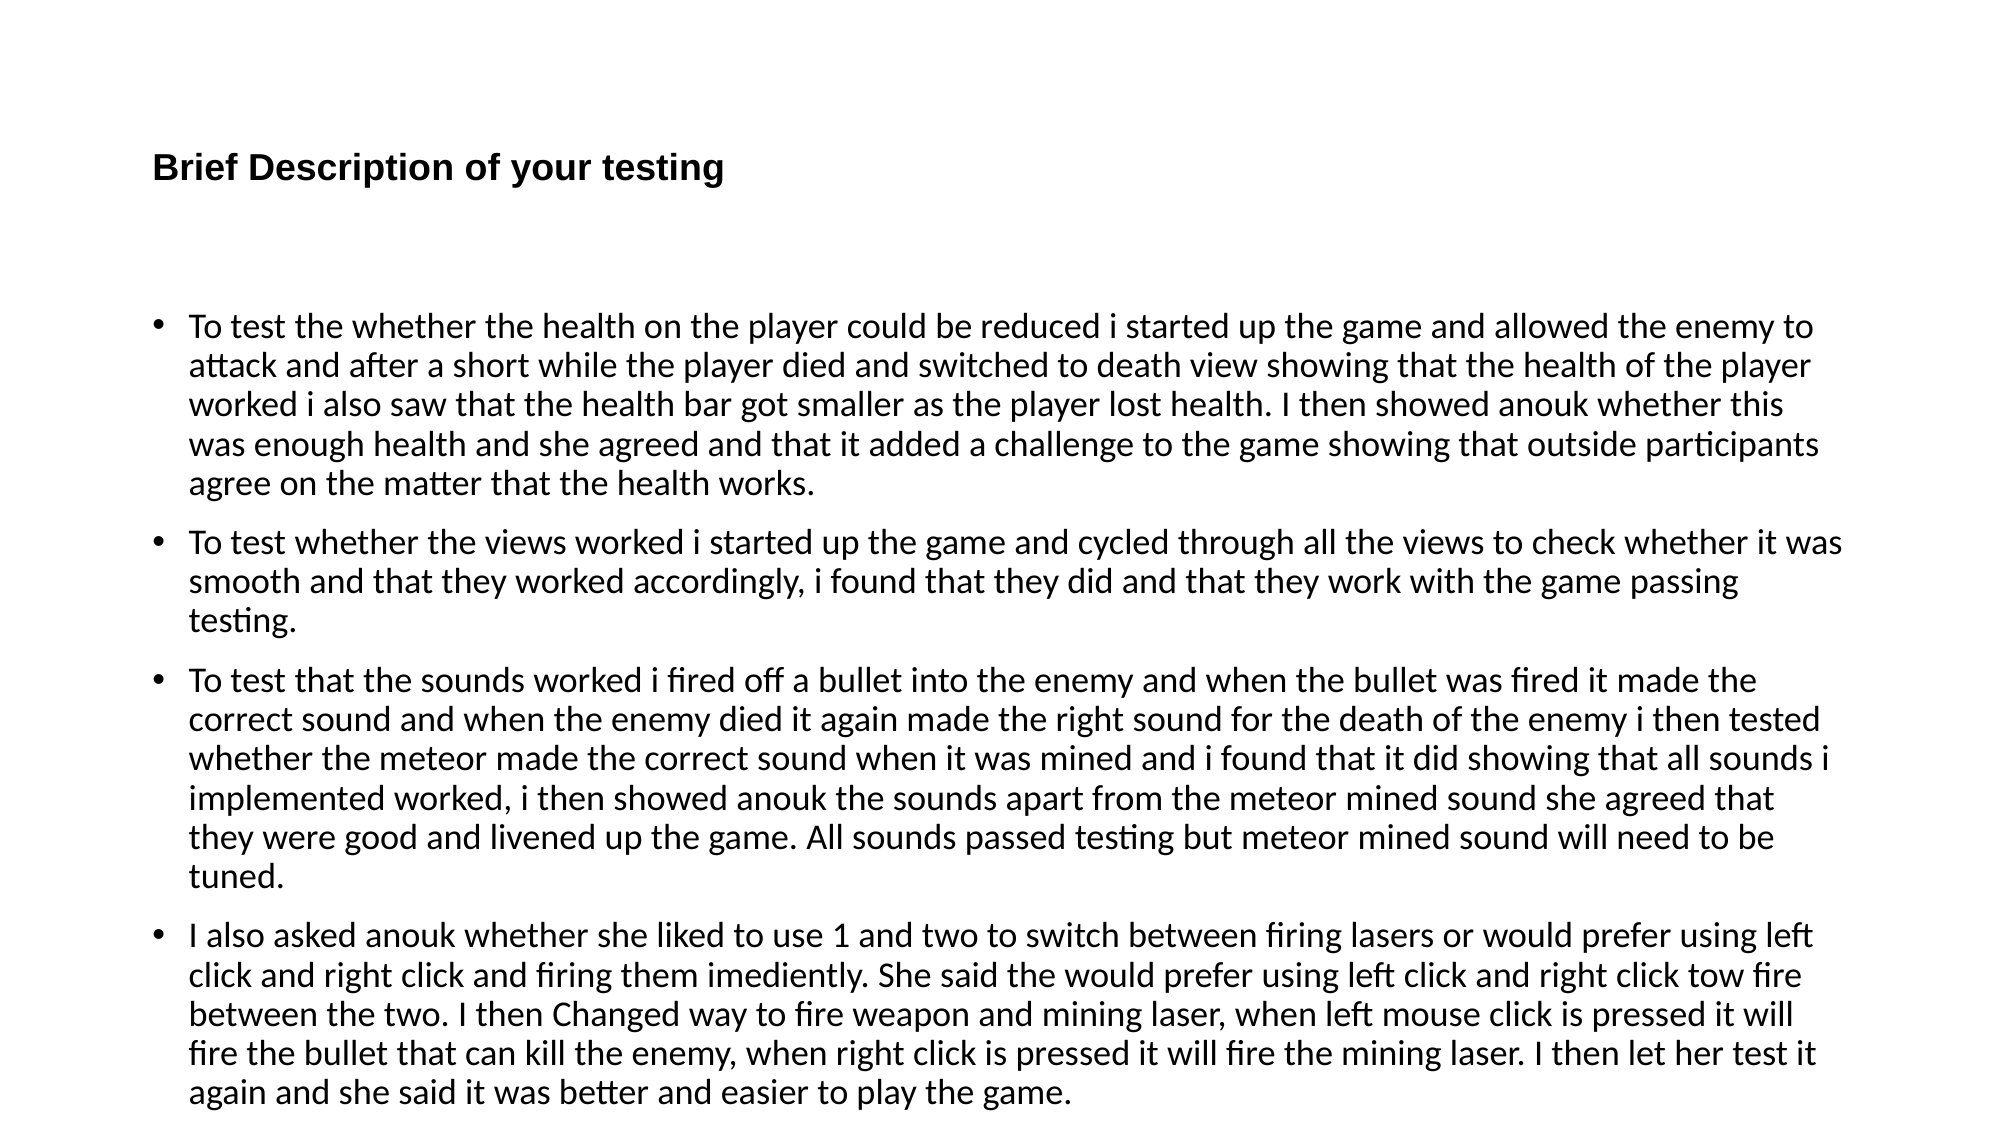

# Brief Description of your testing
To test the whether the health on the player could be reduced i started up the game and allowed the enemy to attack and after a short while the player died and switched to death view showing that the health of the player worked i also saw that the health bar got smaller as the player lost health. I then showed anouk whether this was enough health and she agreed and that it added a challenge to the game showing that outside participants agree on the matter that the health works.
To test whether the views worked i started up the game and cycled through all the views to check whether it was smooth and that they worked accordingly, i found that they did and that they work with the game passing testing.
To test that the sounds worked i fired off a bullet into the enemy and when the bullet was fired it made the correct sound and when the enemy died it again made the right sound for the death of the enemy i then tested whether the meteor made the correct sound when it was mined and i found that it did showing that all sounds i implemented worked, i then showed anouk the sounds apart from the meteor mined sound she agreed that they were good and livened up the game. All sounds passed testing but meteor mined sound will need to be tuned.
I also asked anouk whether she liked to use 1 and two to switch between firing lasers or would prefer using left click and right click and firing them imediently. She said the would prefer using left click and right click tow fire between the two. I then Changed way to fire weapon and mining laser, when left mouse click is pressed it will fire the bullet that can kill the enemy, when right click is pressed it will fire the mining laser. I then let her test it again and she said it was better and easier to play the game.